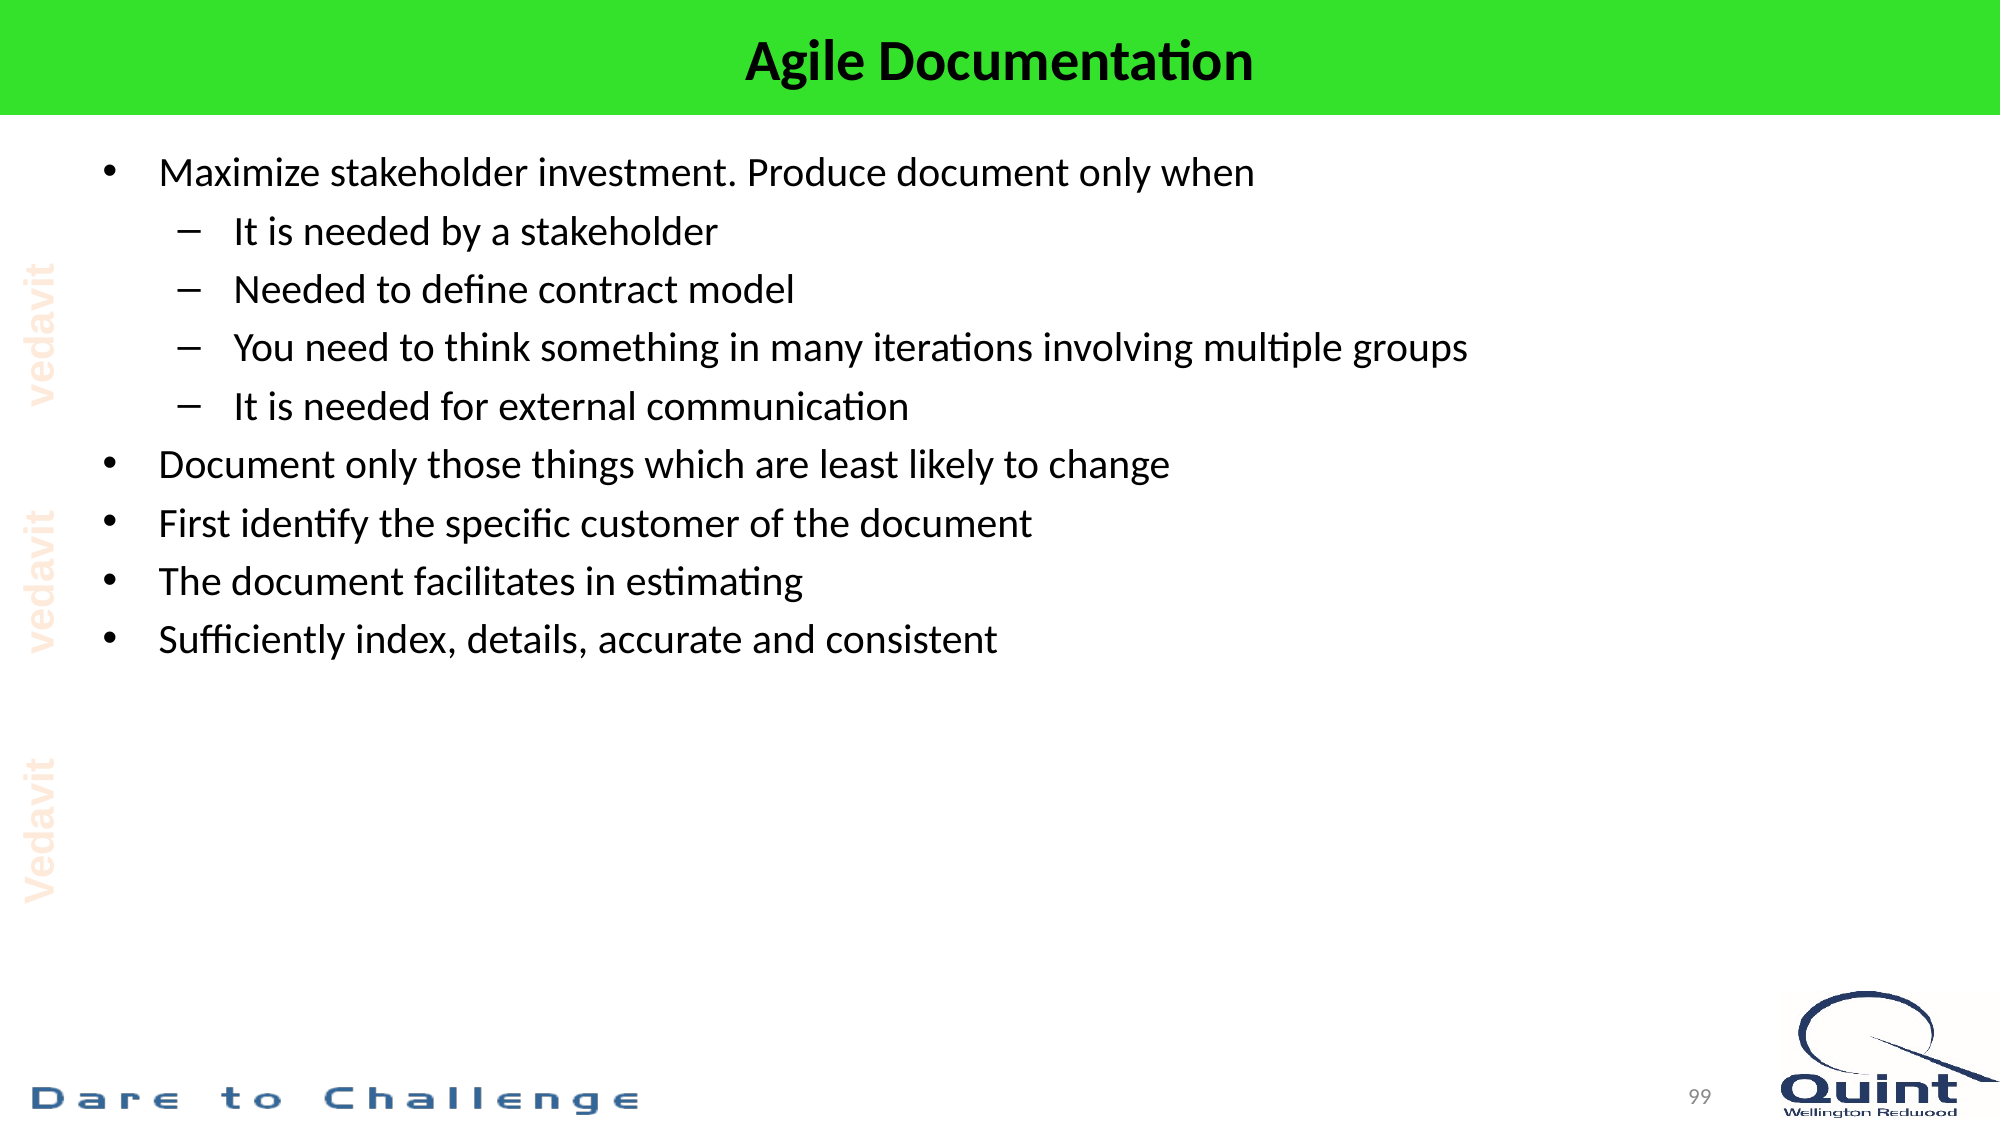

# Agile Documentation
Maximize stakeholder investment. Produce document only when
It is needed by a stakeholder
Needed to define contract model
You need to think something in many iterations involving multiple groups
It is needed for external communication
Document only those things which are least likely to change
First identify the specific customer of the document
The document facilitates in estimating
Sufficiently index, details, accurate and consistent
99